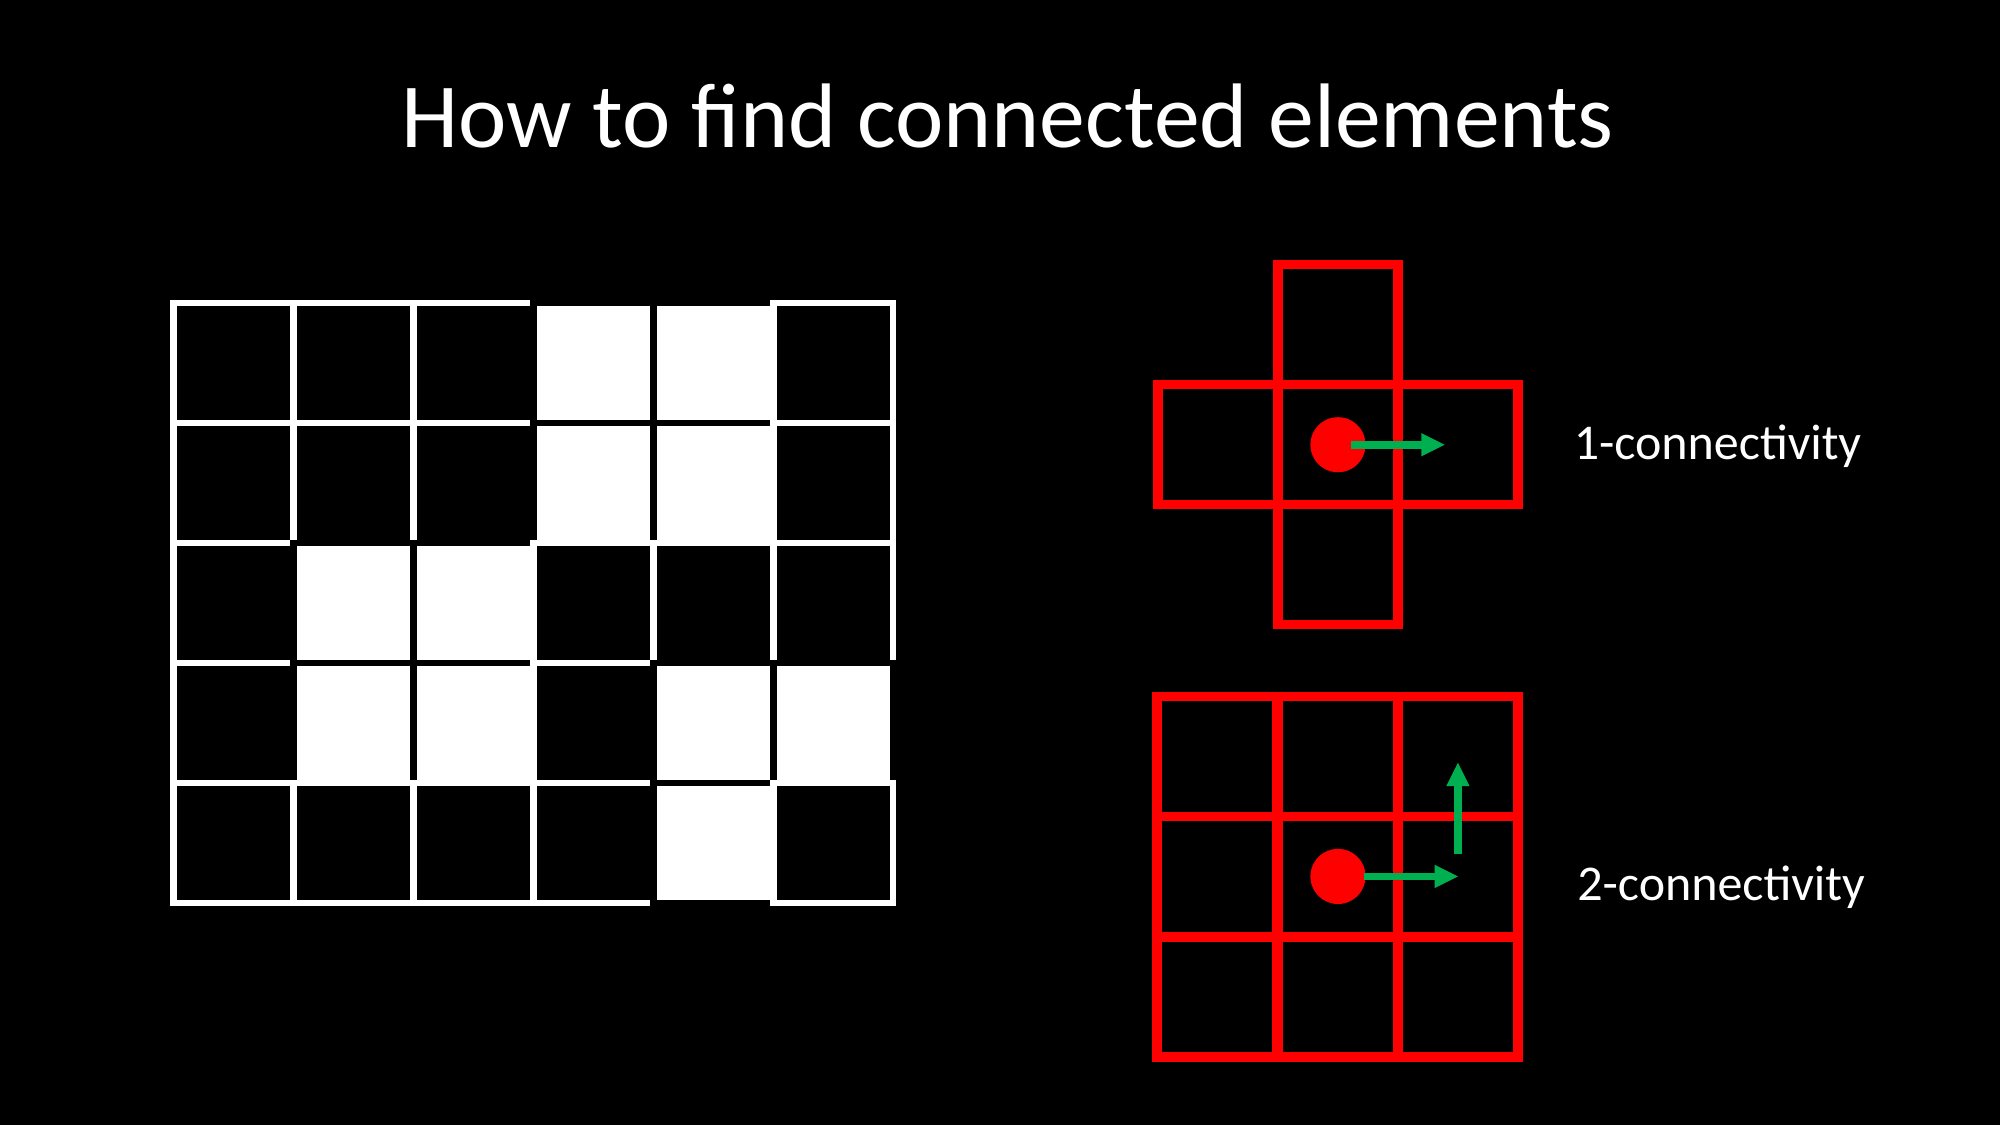

How to find connected elements

1-connectivity

2-connectivity